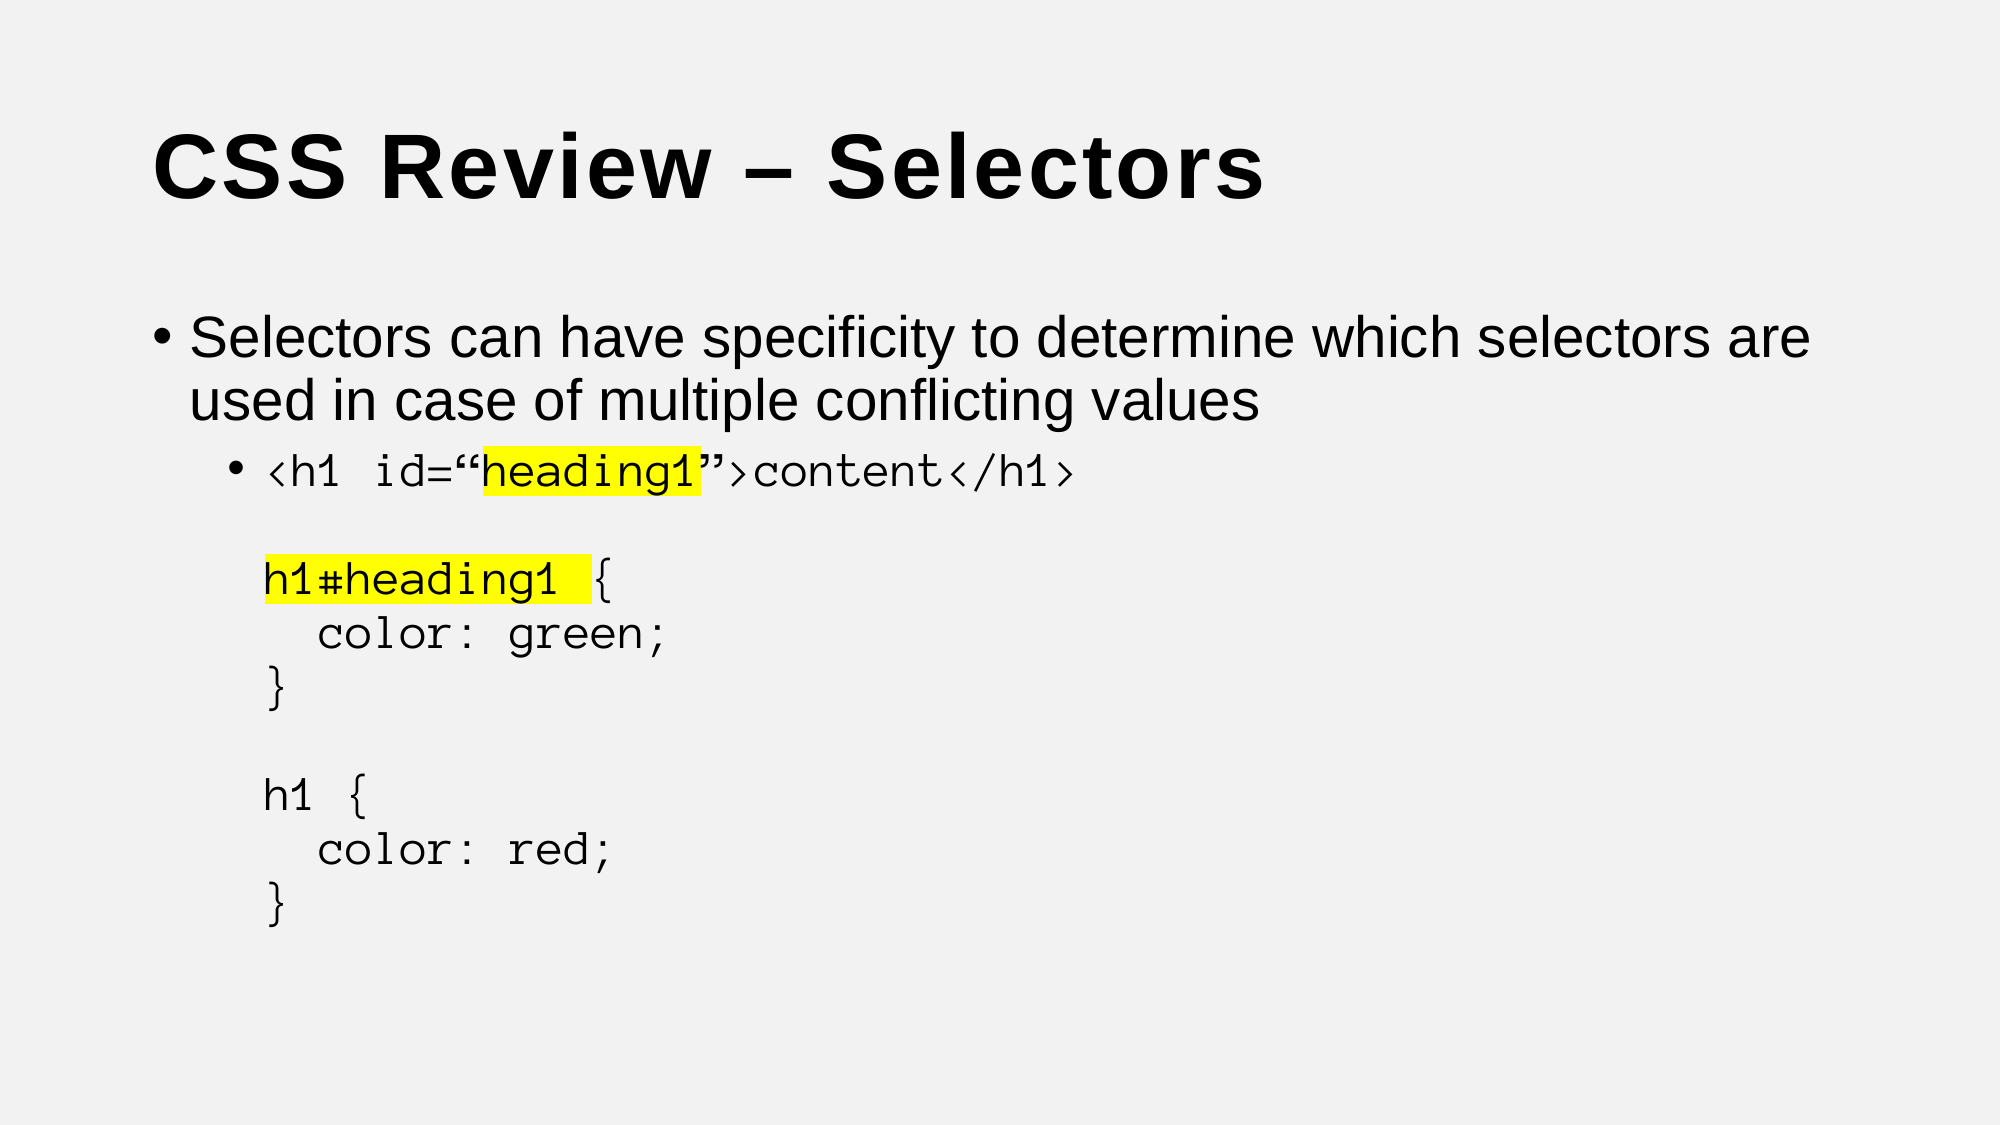

# CSS Review – Selectors
Selectors can have specificity to determine which selectors are used in case of multiple conflicting values
<h1 id=“heading1”>content</h1>
h1#heading1 {
  color: green;
}
h1 {
  color: red;
}